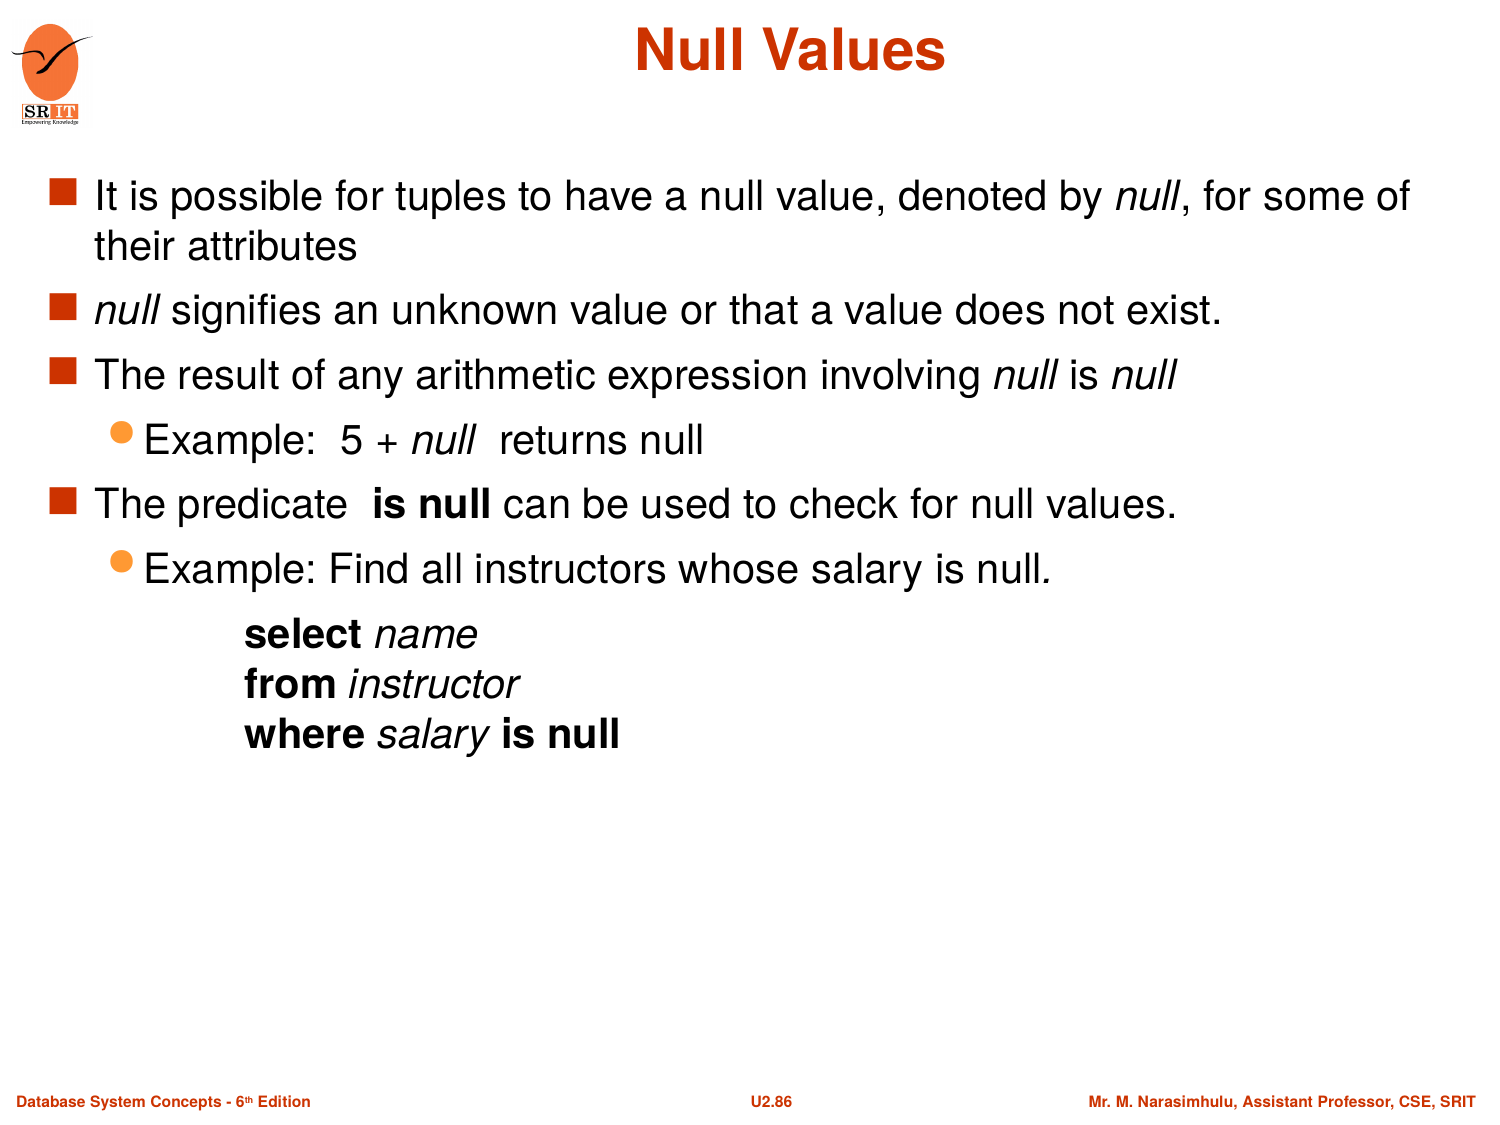

# Null Values
It is possible for tuples to have a null value, denoted by null, for some of their attributes
null signifies an unknown value or that a value does not exist.
The result of any arithmetic expression involving null is null
Example:  5 + null  returns null
The predicate  is null can be used to check for null values.
Example: Find all instructors whose salary is null.
		select name
	from instructor
	where salary is null